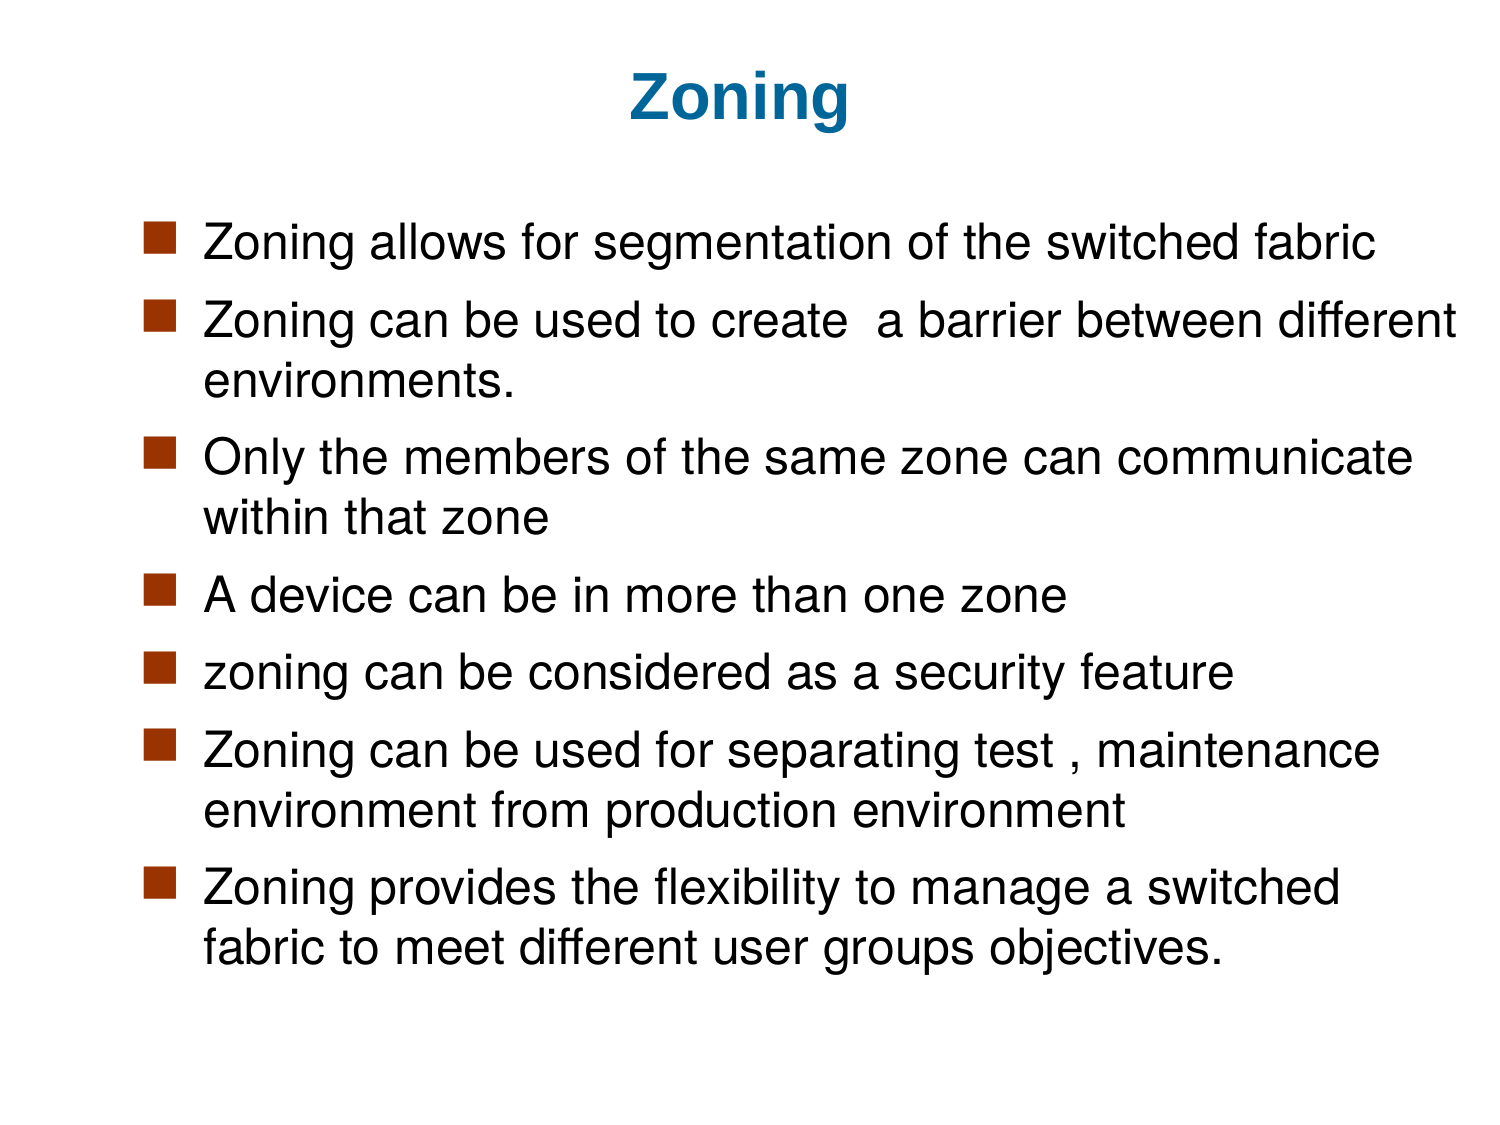

# Zoning
Zoning allows for segmentation of the switched fabric
Zoning can be used to create  a barrier between different environments.
Only the members of the same zone can communicate within that zone
A device can be in more than one zone
zoning can be considered as a security feature
Zoning can be used for separating test , maintenance environment from production environment
Zoning provides the flexibility to manage a switched fabric to meet different user groups objectives.